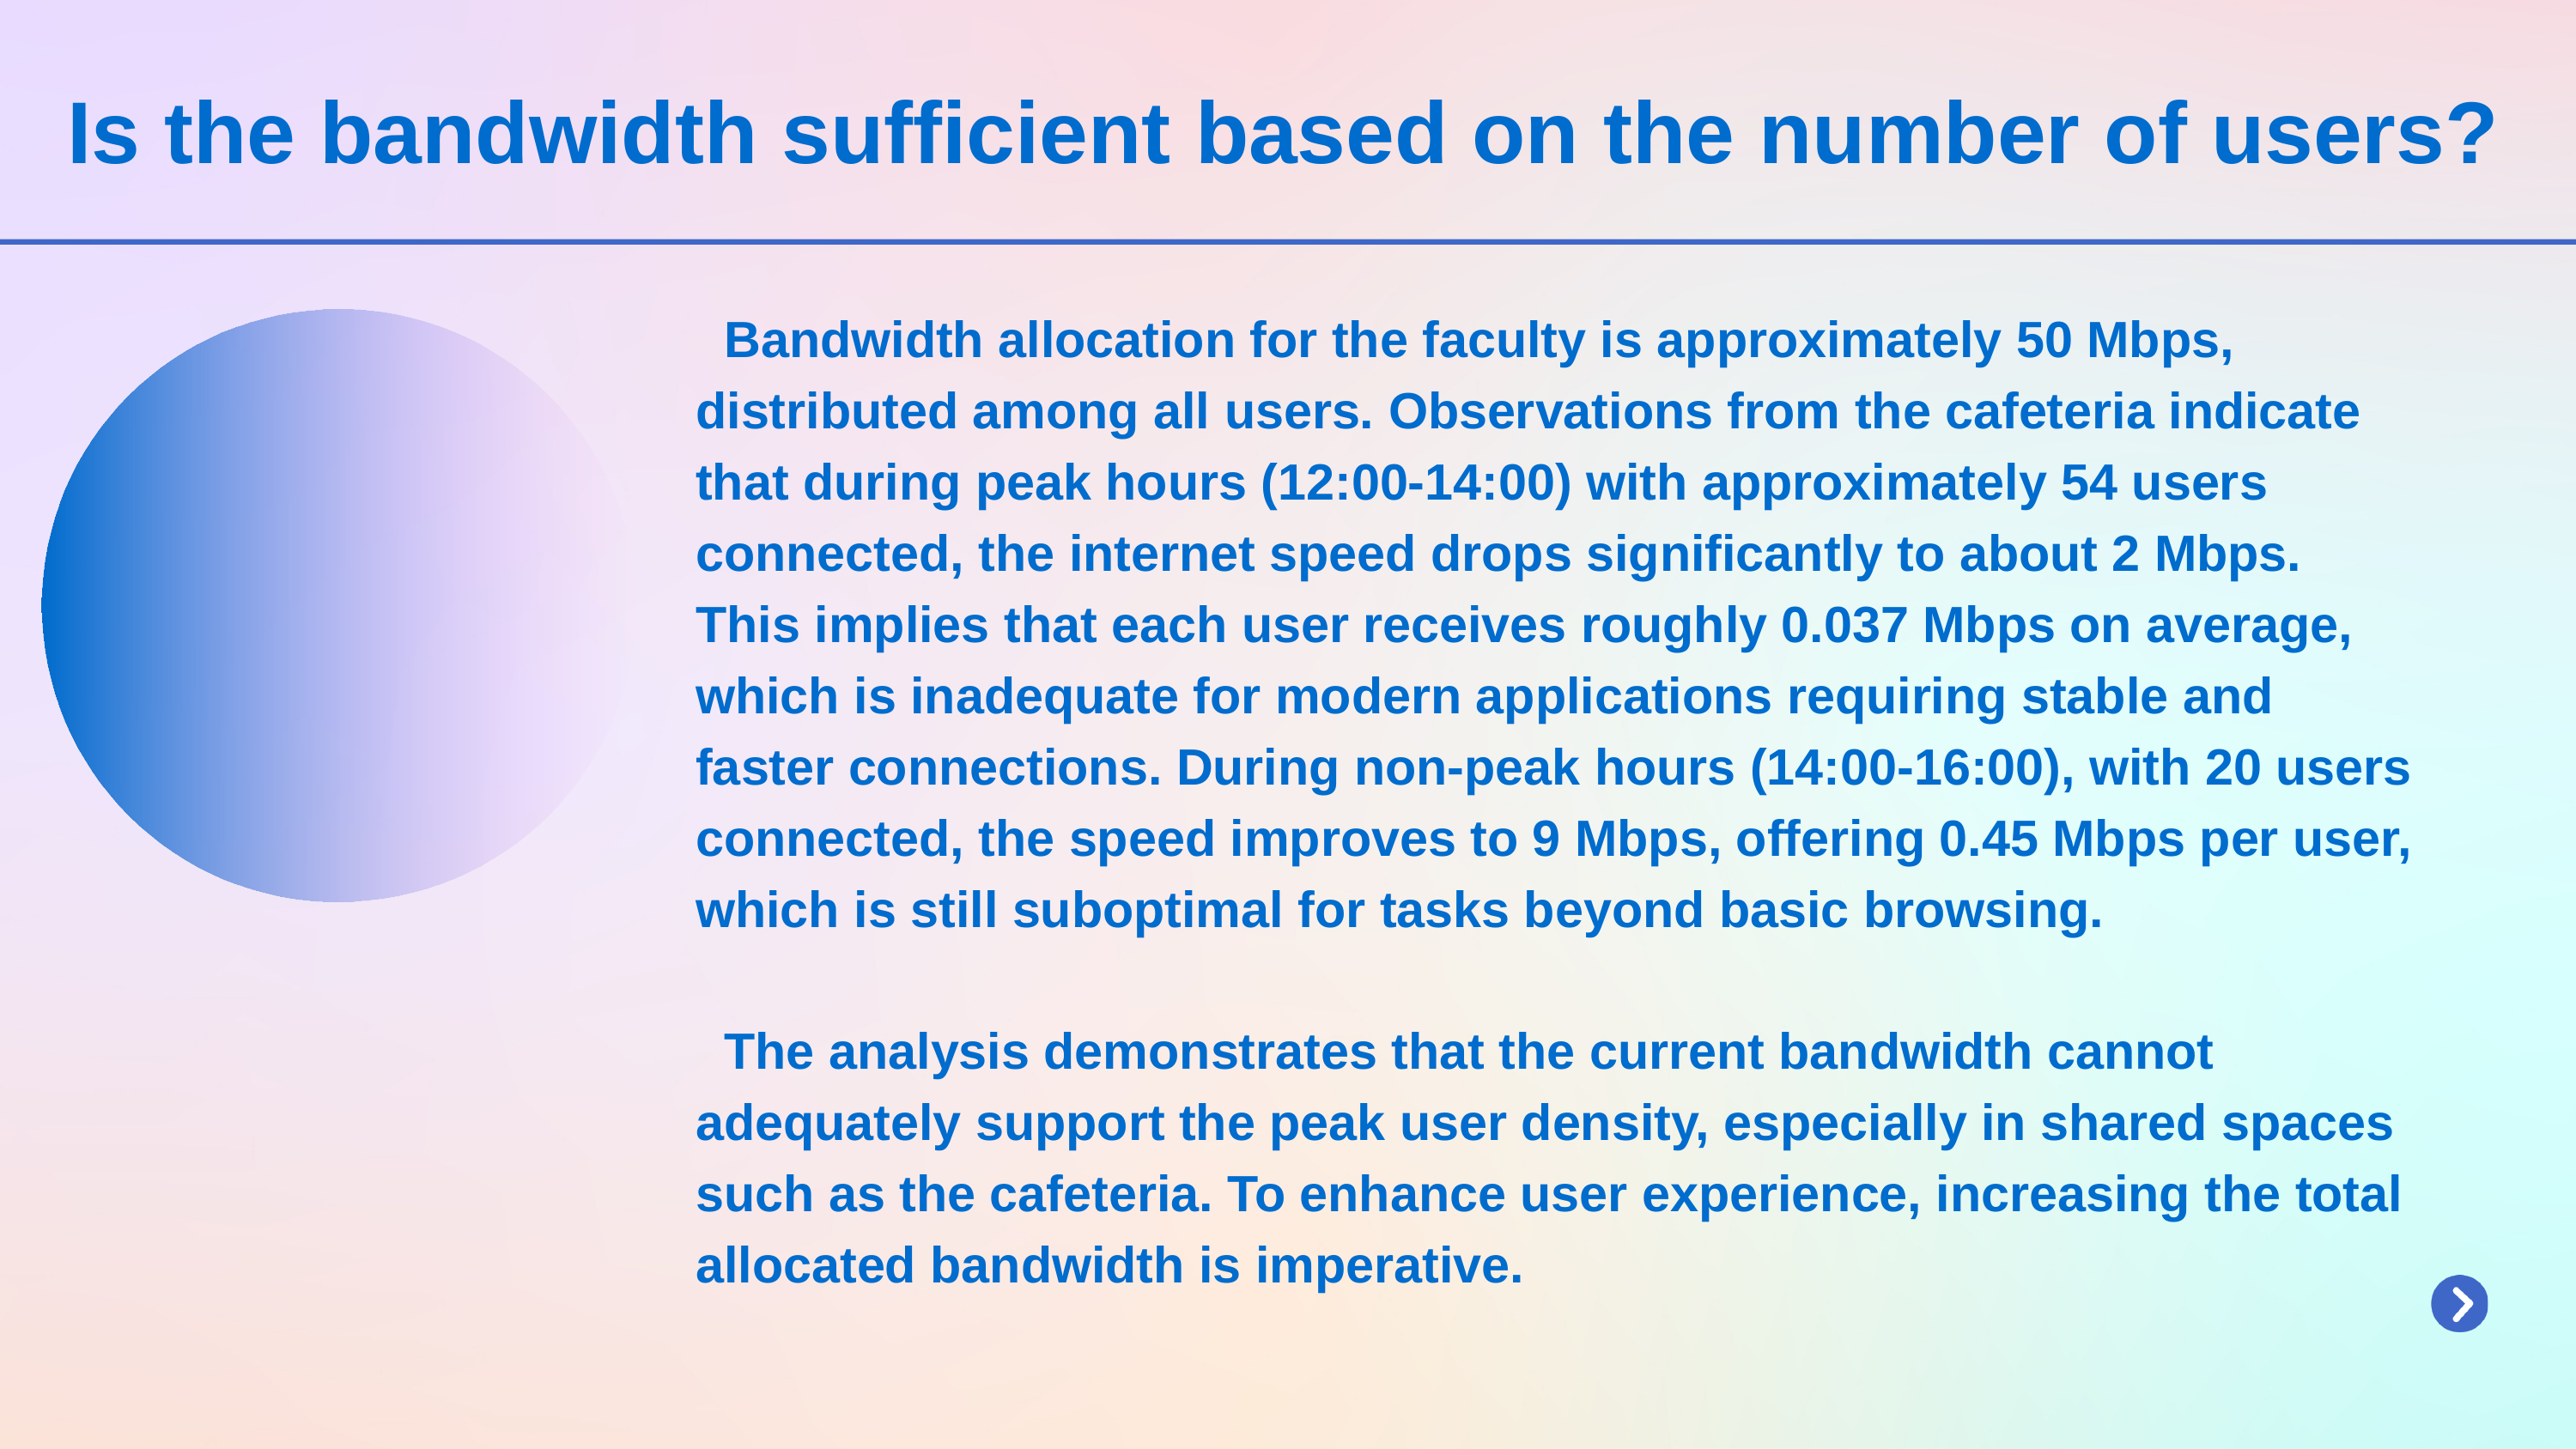

Is the bandwidth sufficient based on the number of users?

  Bandwidth allocation for the faculty is approximately 50 Mbps, distributed among all users. Observations from the cafeteria indicate that during peak hours (12:00-14:00) with approximately 54 users connected, the internet speed drops significantly to about 2 Mbps. This implies that each user receives roughly 0.037 Mbps on average, which is inadequate for modern applications requiring stable and faster connections. During non-peak hours (14:00-16:00), with 20 users connected, the speed improves to 9 Mbps, offering 0.45 Mbps per user, which is still suboptimal for tasks beyond basic browsing.

  The analysis demonstrates that the current bandwidth cannot adequately support the peak user density, especially in shared spaces such as the cafeteria. To enhance user experience, increasing the total allocated bandwidth is imperative.